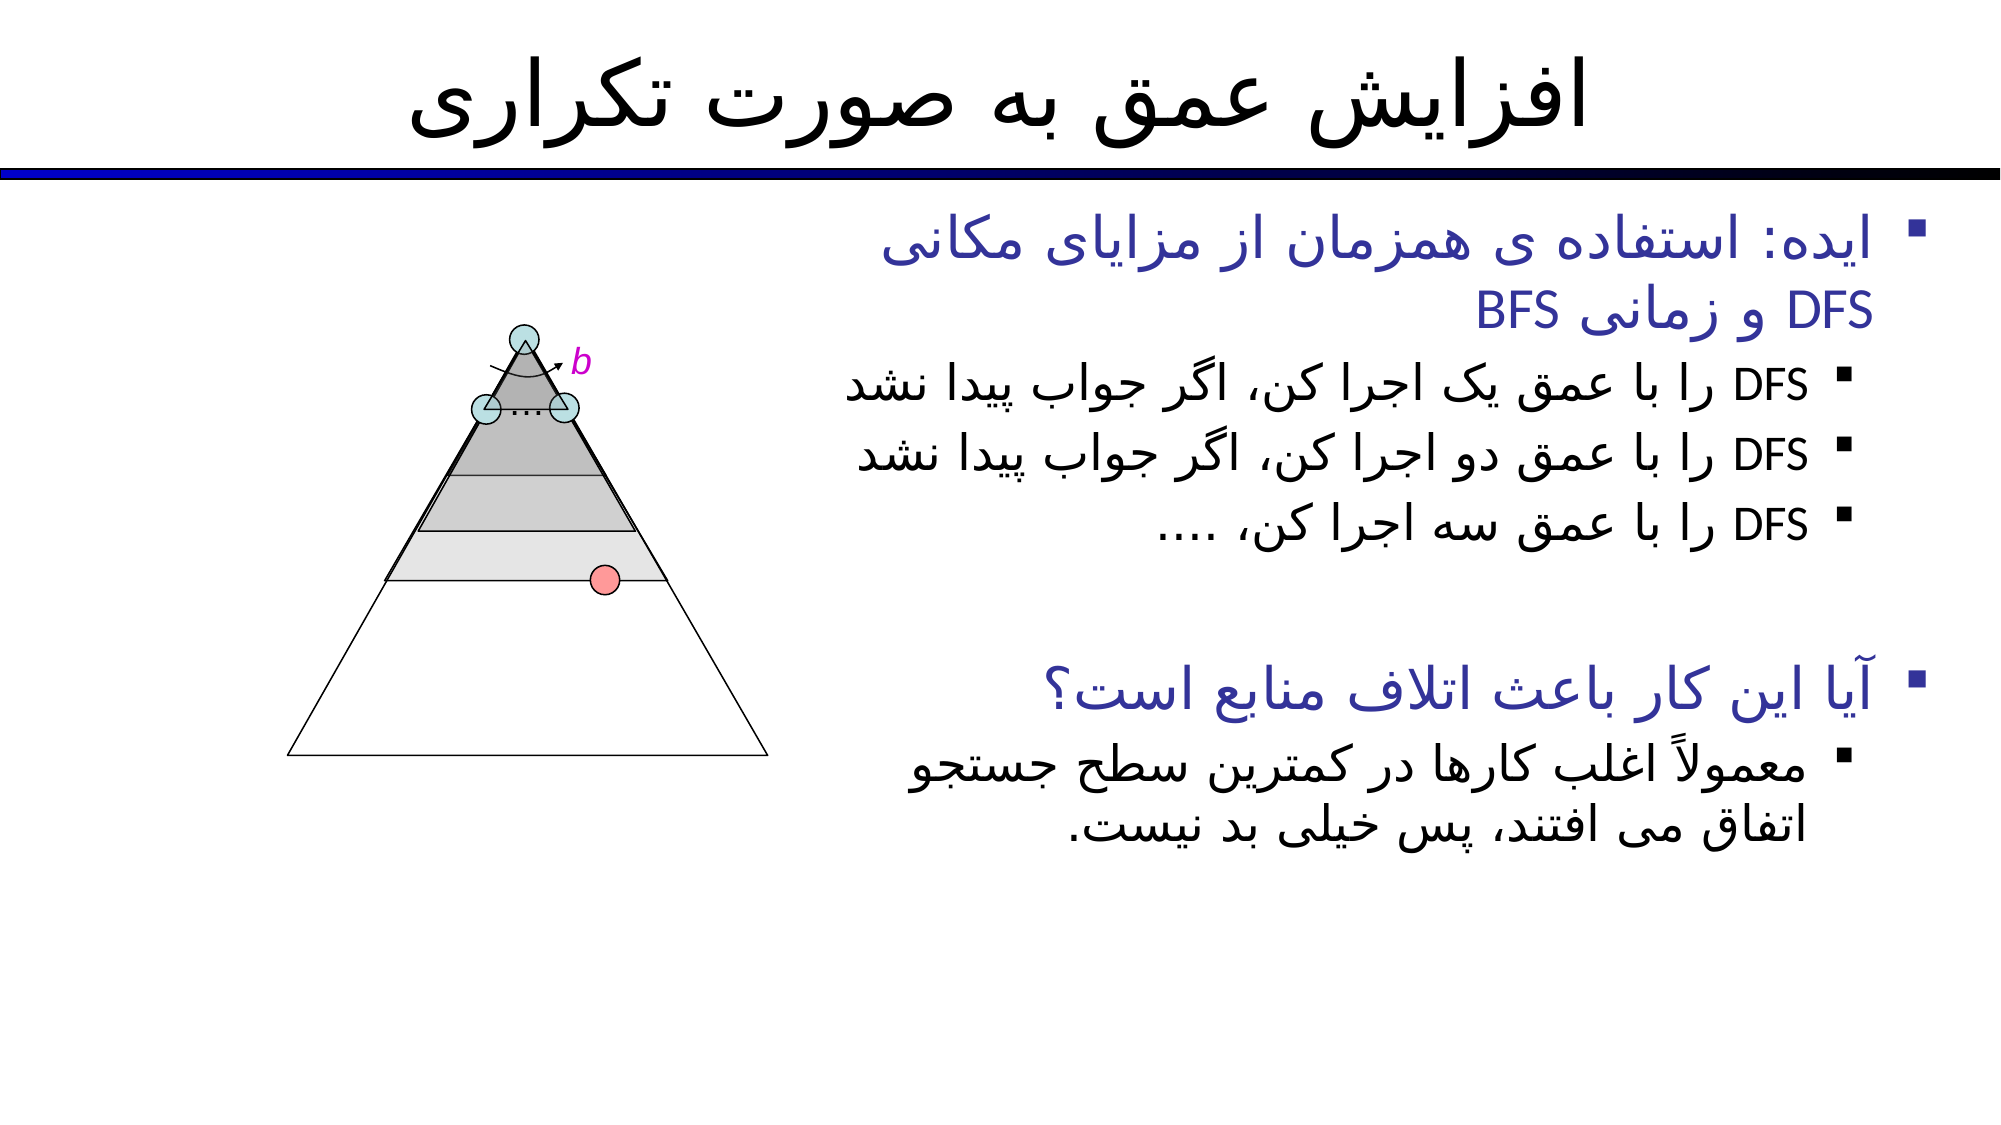

# افزایش عمق به صورت تکراری
ایده: استفاده ی همزمان از مزایای مکانی DFS و زمانی BFS
DFS را با عمق یک اجرا کن، اگر جواب پیدا نشد
DFS را با عمق دو اجرا کن، اگر جواب پیدا نشد
DFS را با عمق سه اجرا کن، ....

آیا این کار باعث اتلاف منابع است؟
معمولاً اغلب کارها در کمترین سطح جستجو اتفاق می افتند، پس خیلی بد نیست.

b

…